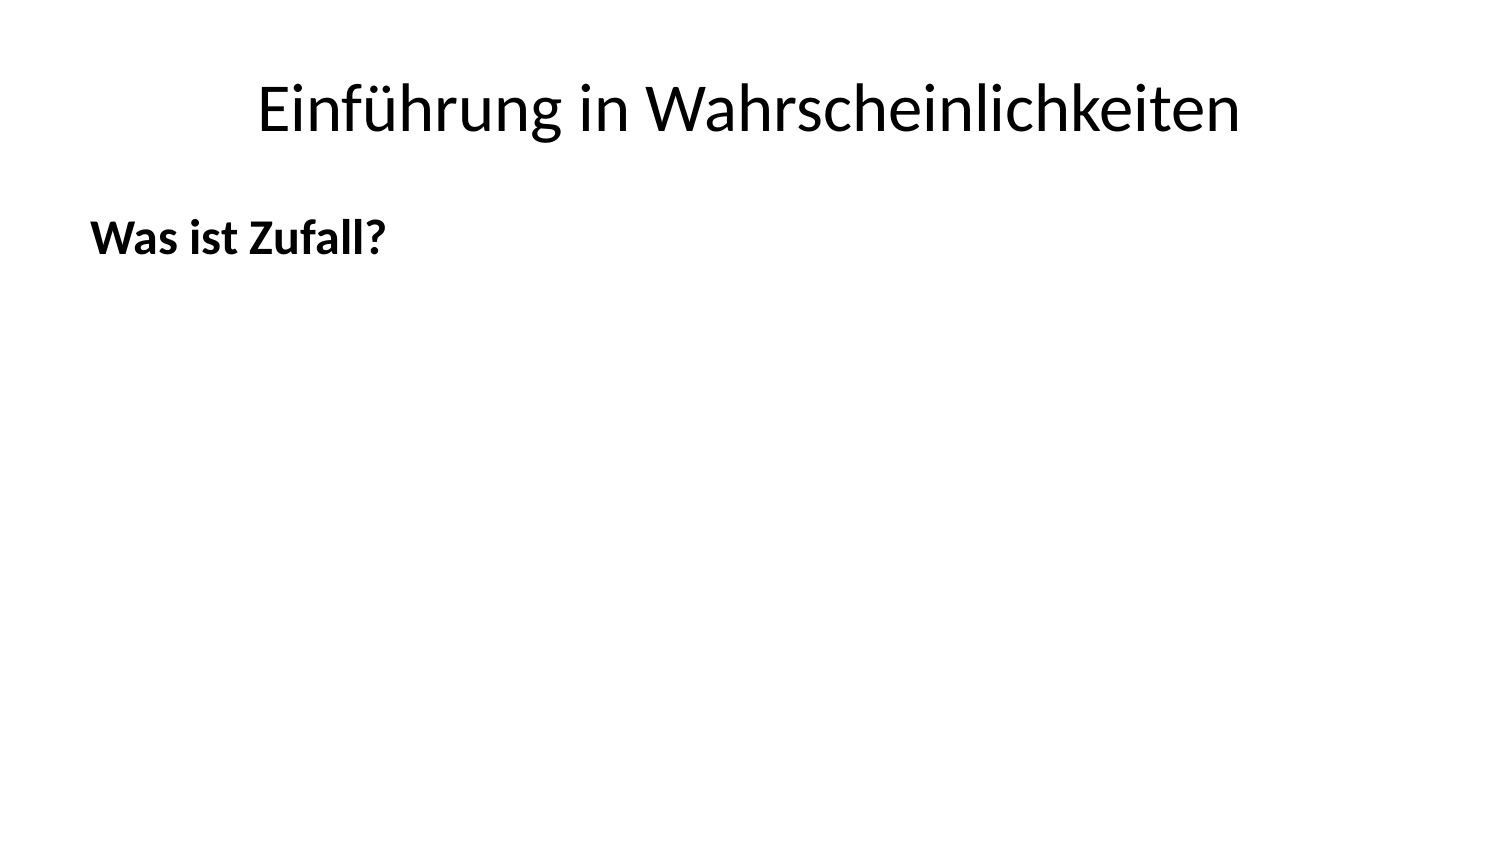

# Einführung in Wahrscheinlichkeiten
Was ist Zufall?